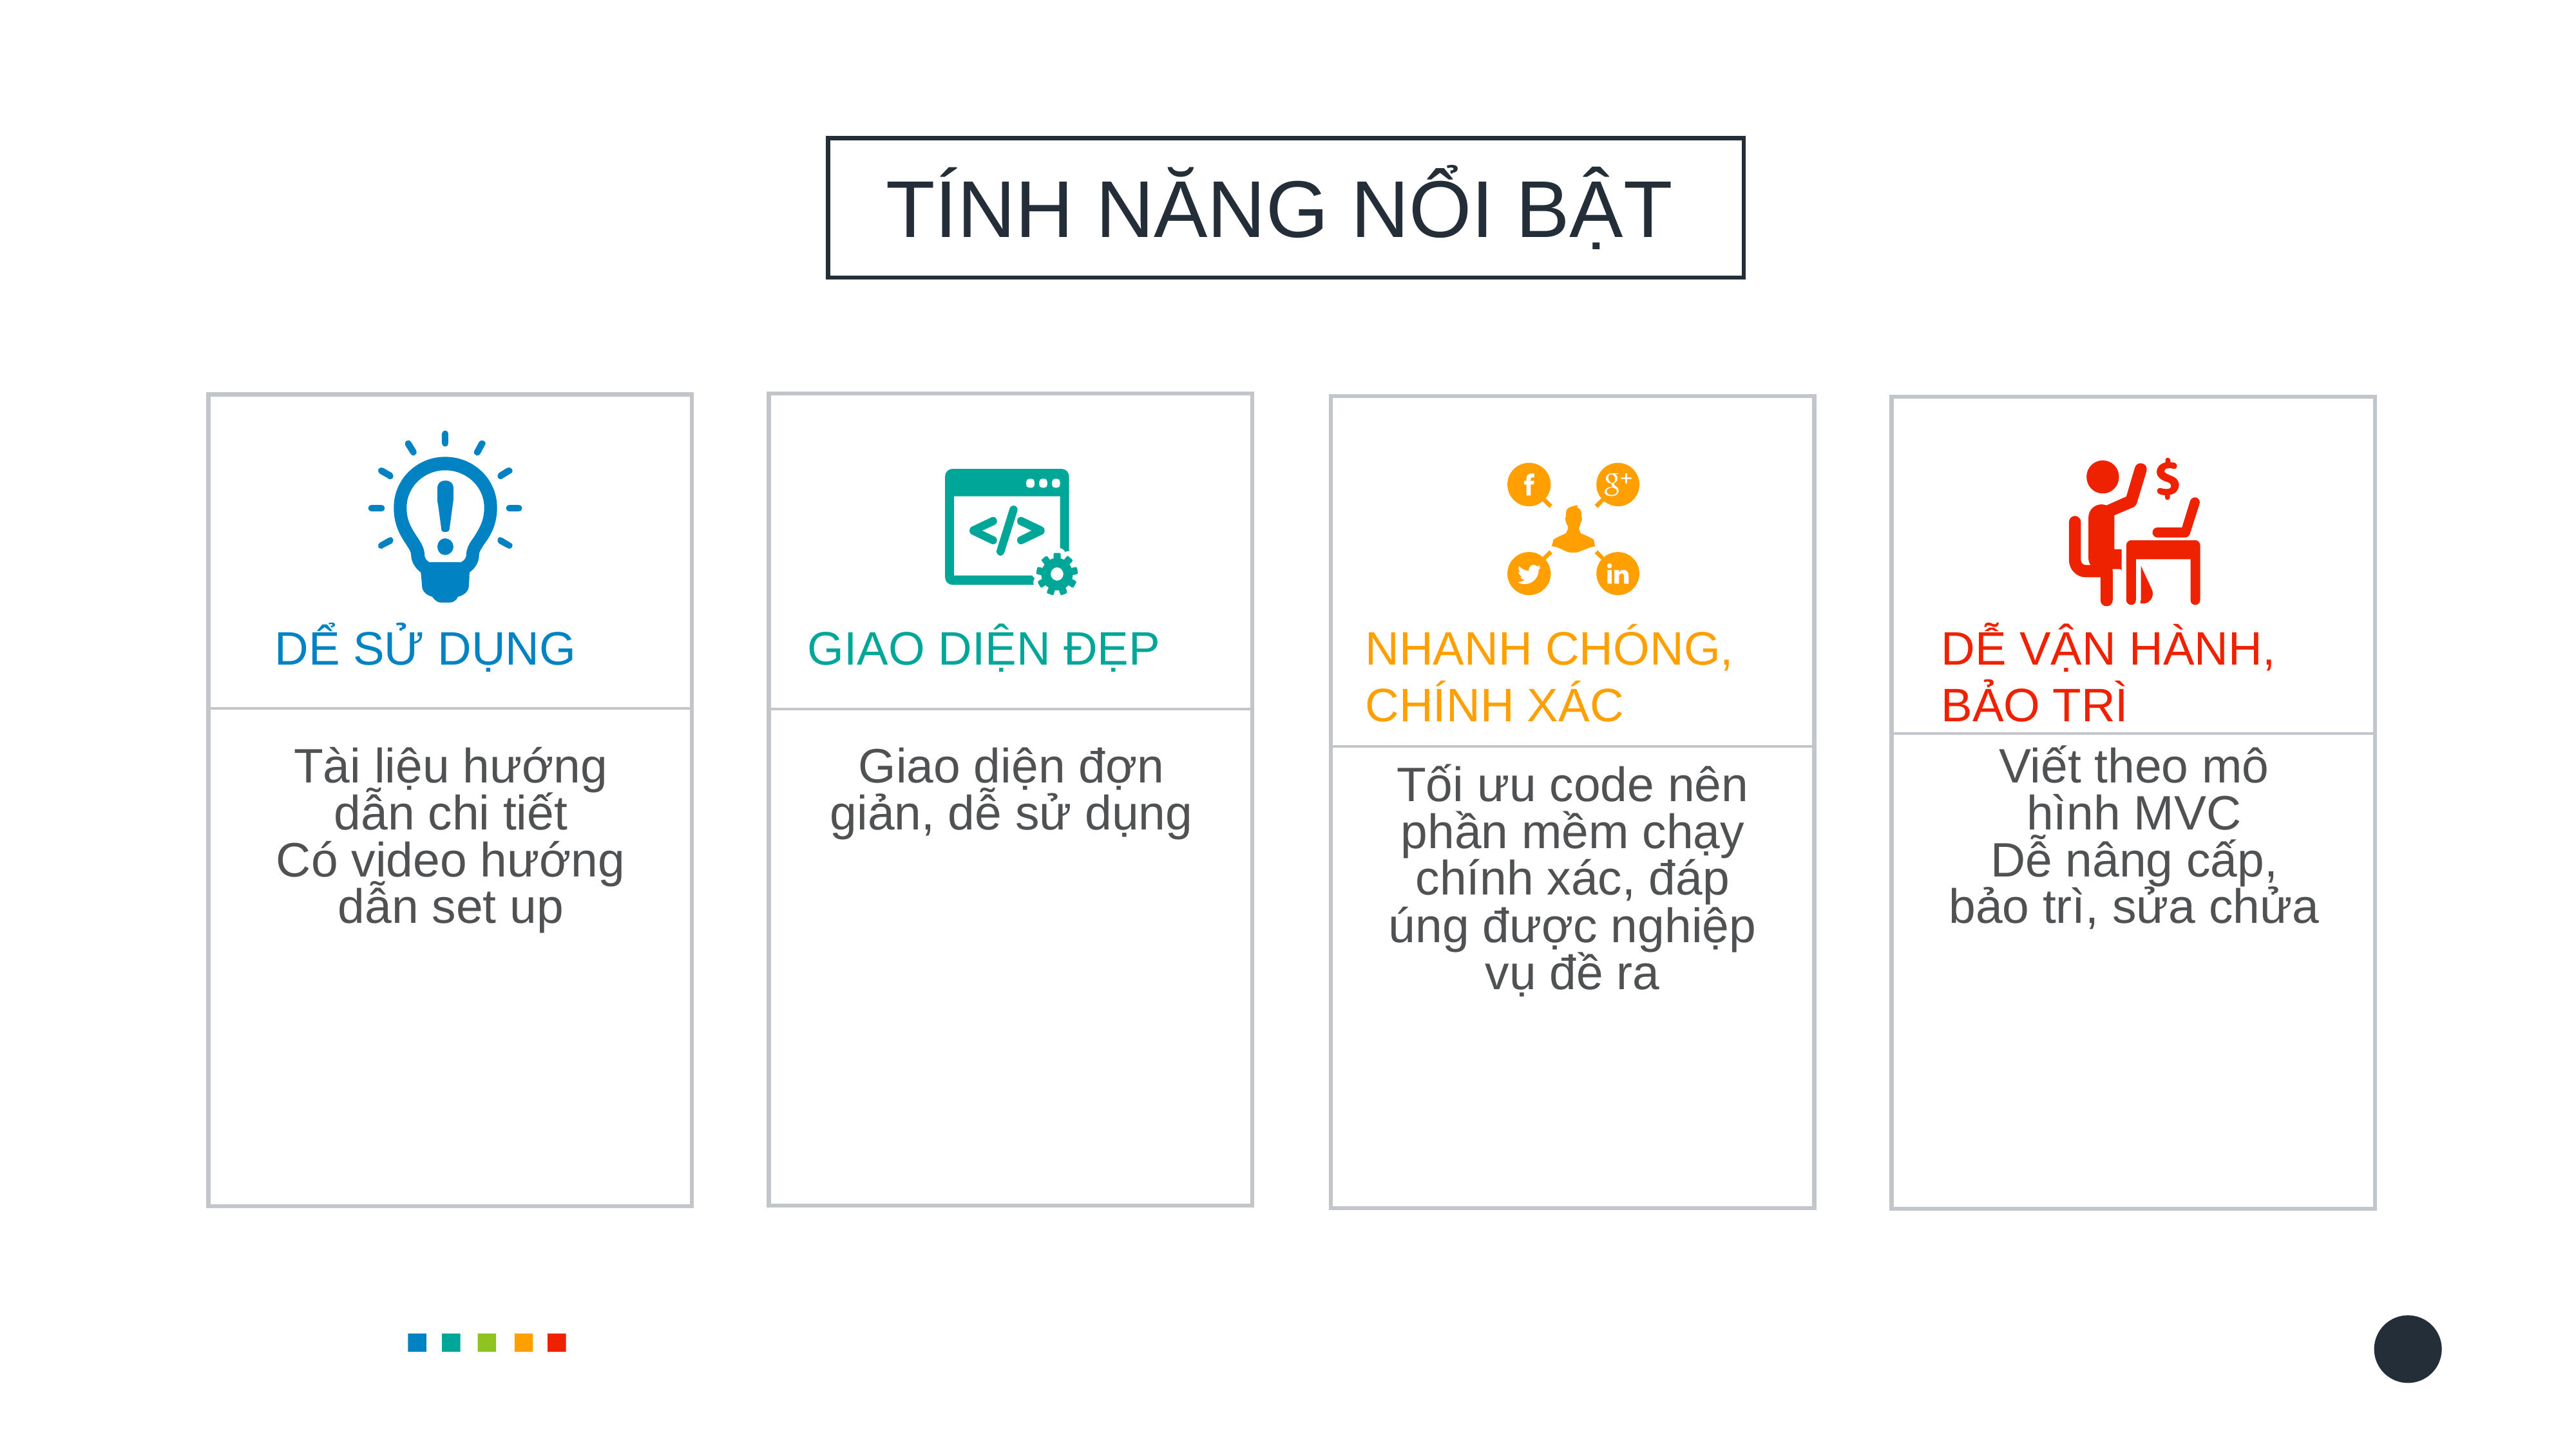

TÍNH NĂNG NỔI BẬT

DỂ SỬ DỤNG
GIAO DIỆN ĐẸP
NHANH CHÓNG, CHÍNH XÁC
DỄ VẬN HÀNH, BẢO TRÌ
Tài liệu hướng dẫn chi tiết
Có video hướng dẫn set up
Giao diện đợn giản, dễ sử dụng
Viết theo mô hình MVC
Dễ nâng cấp, bảo trì, sửa chửa
Tối ưu code nên phần mềm chạy chính xác, đáp úng được nghiệp vụ đề ra